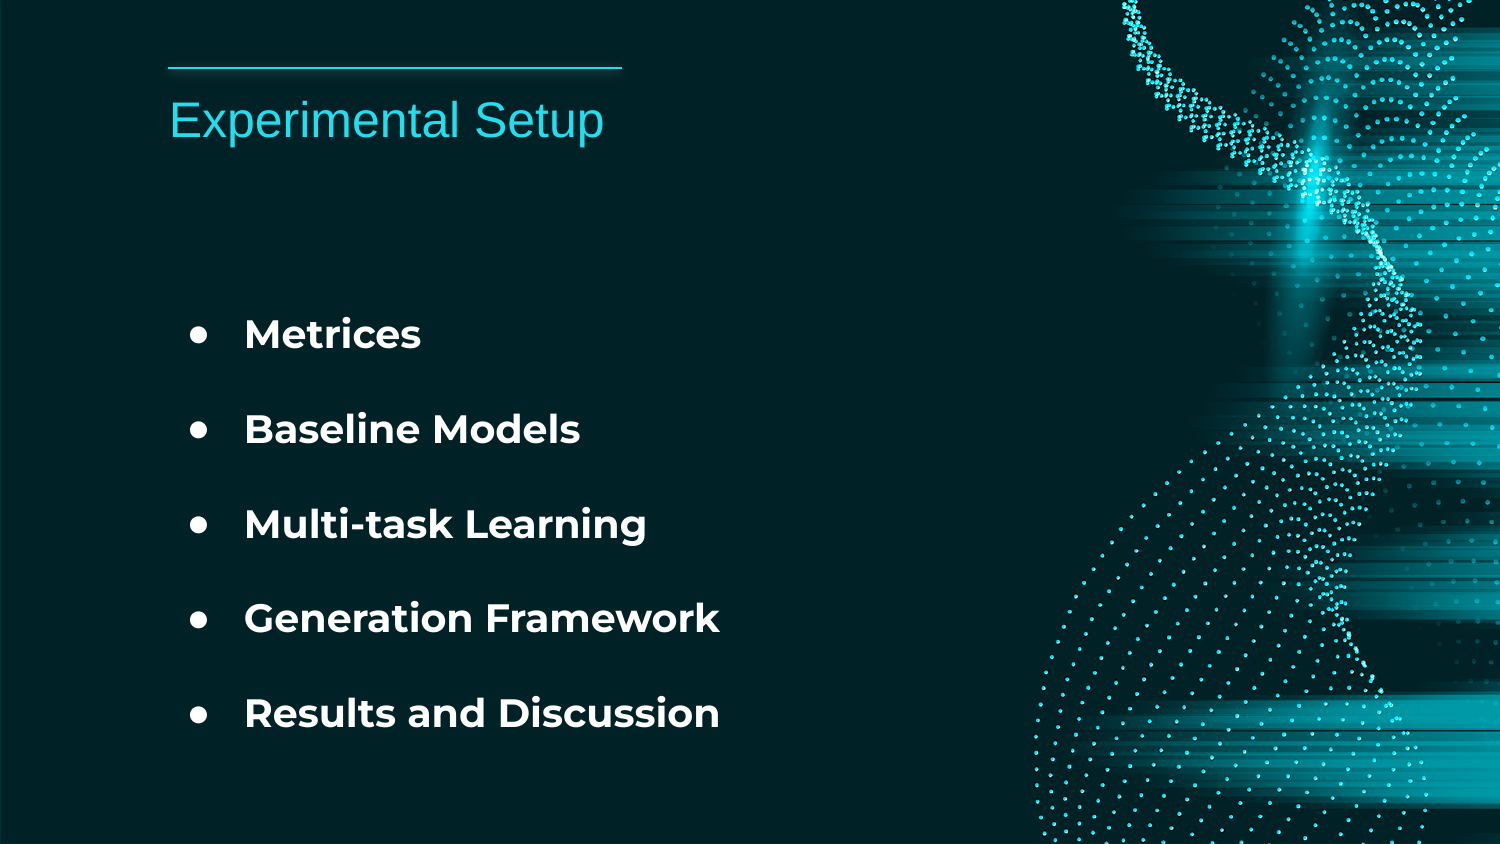

# Experimental Setup
Metrices
Baseline Models
Multi-task Learning
Generation Framework
Results and Discussion